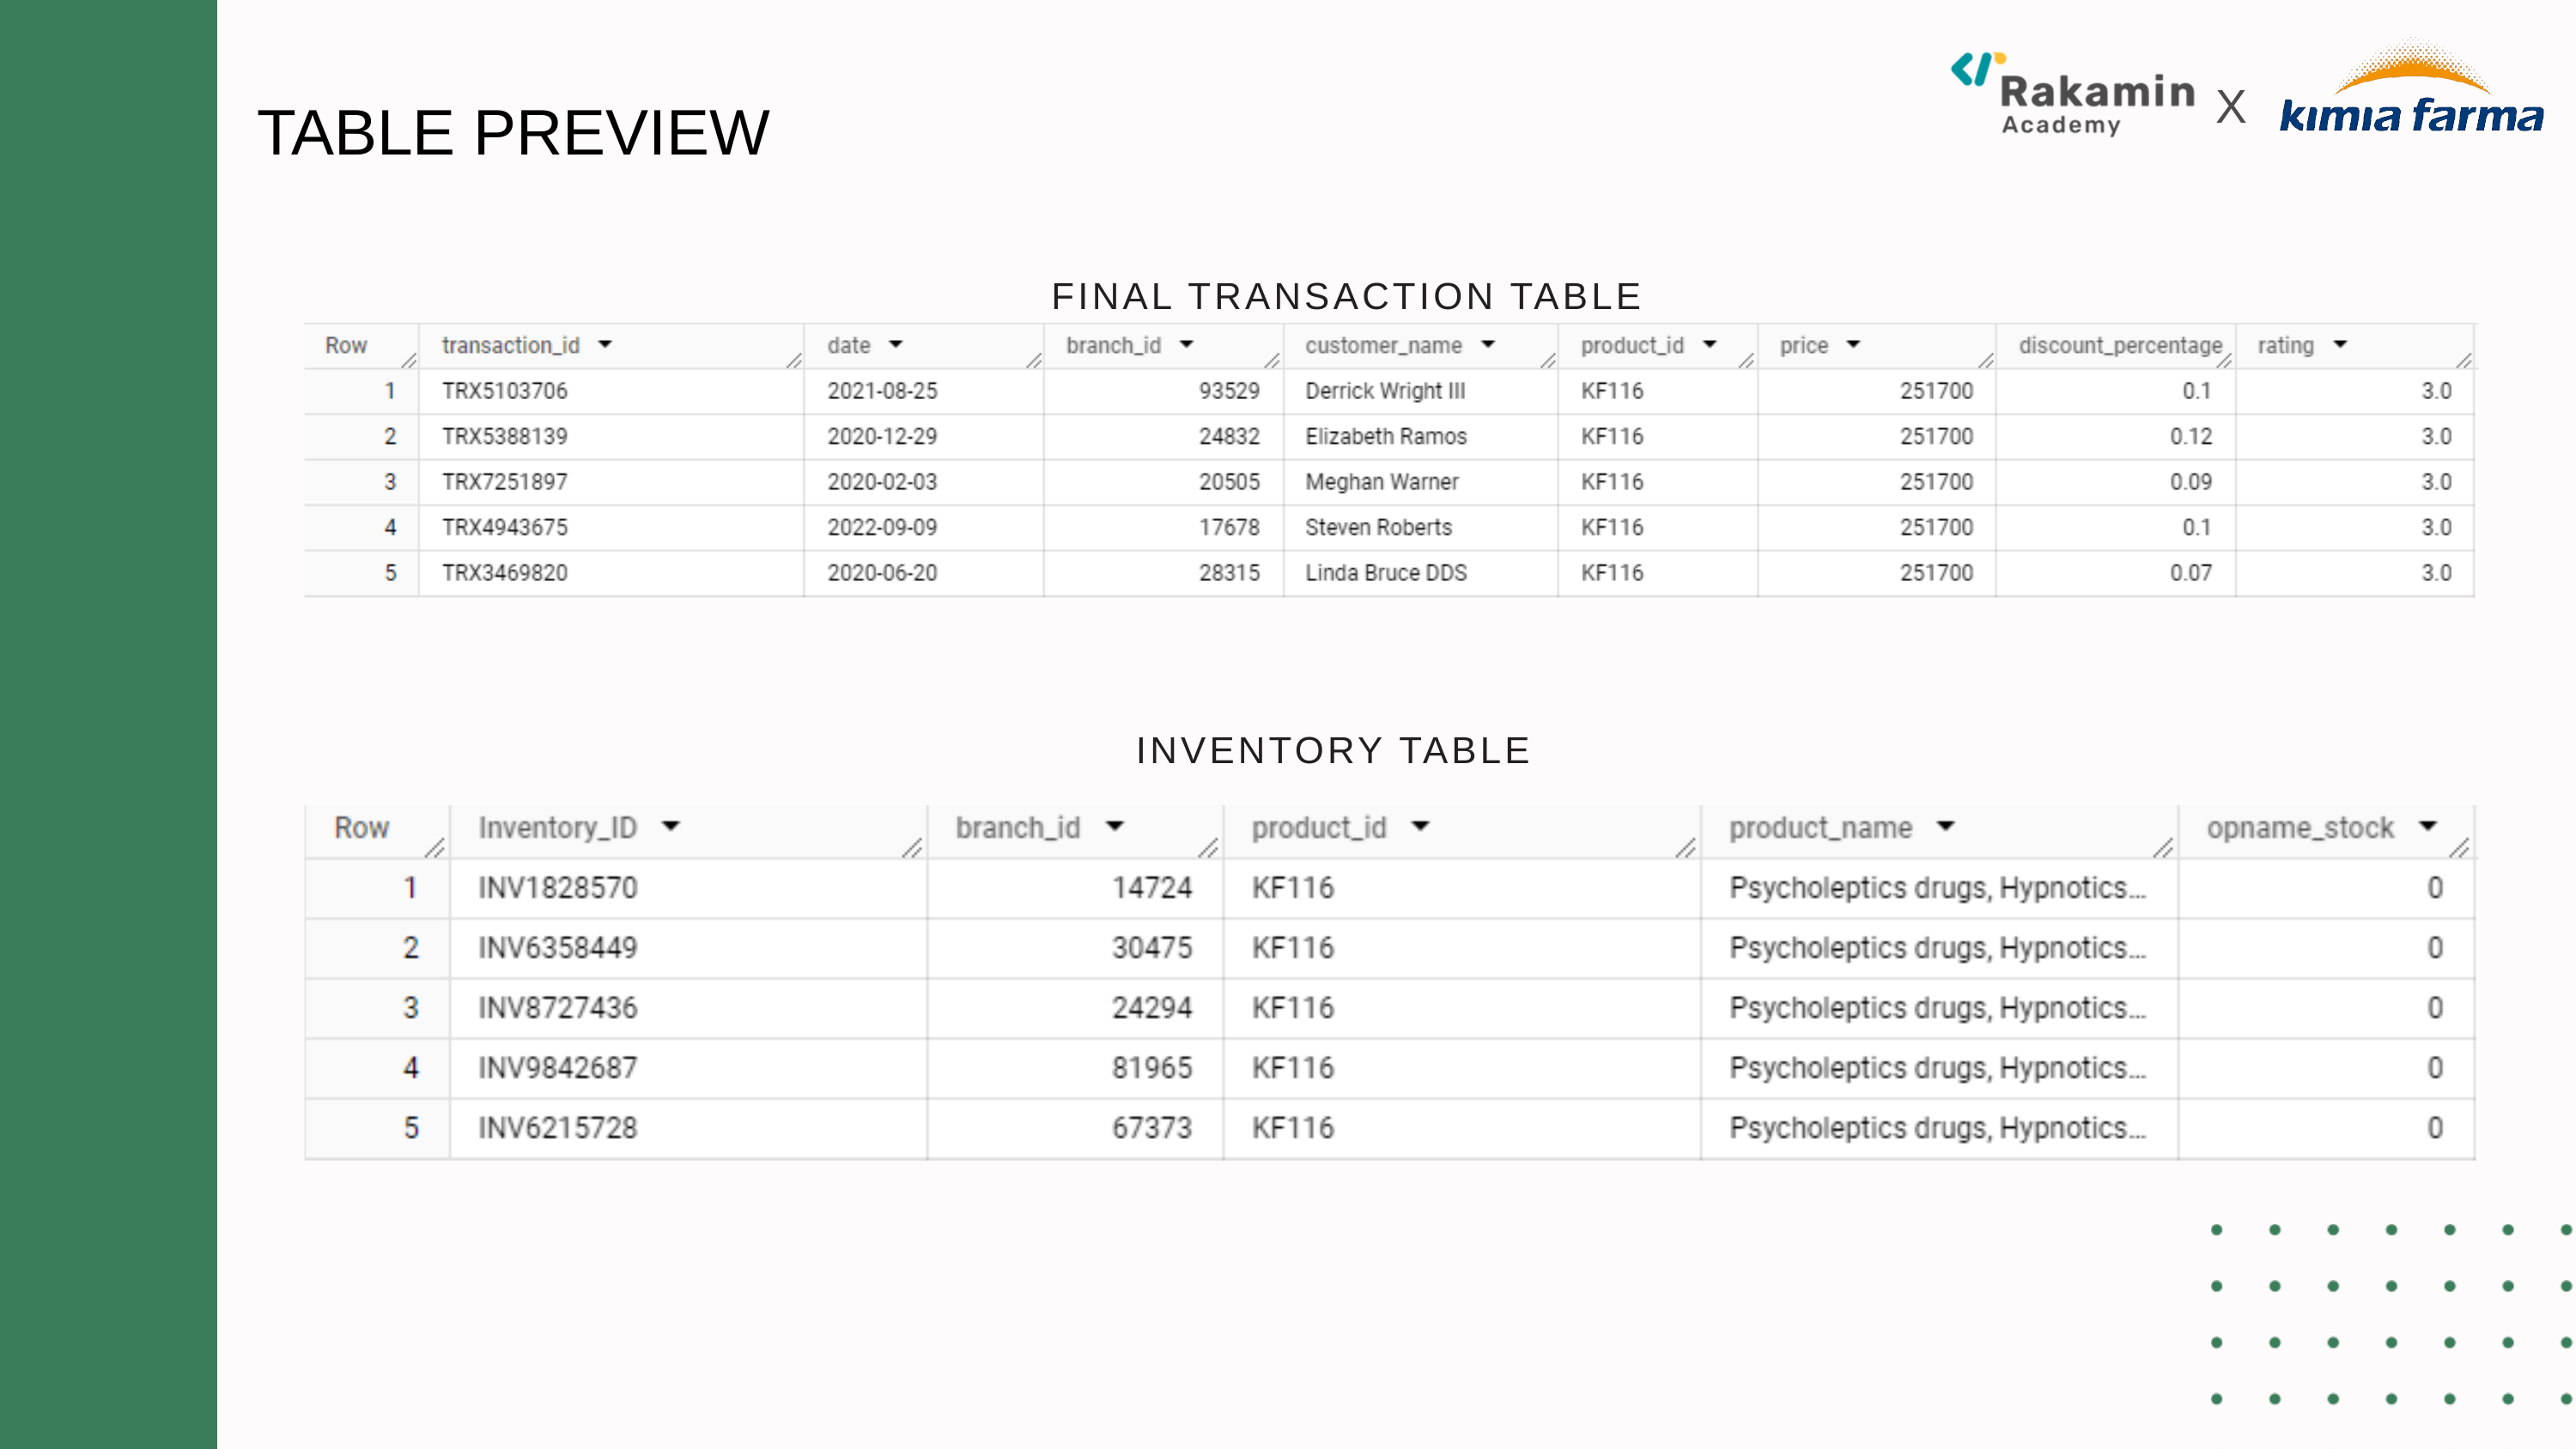

X
TABLE PREVIEW
FINAL TRANSACTION TABLE

INVENTORY TABLE